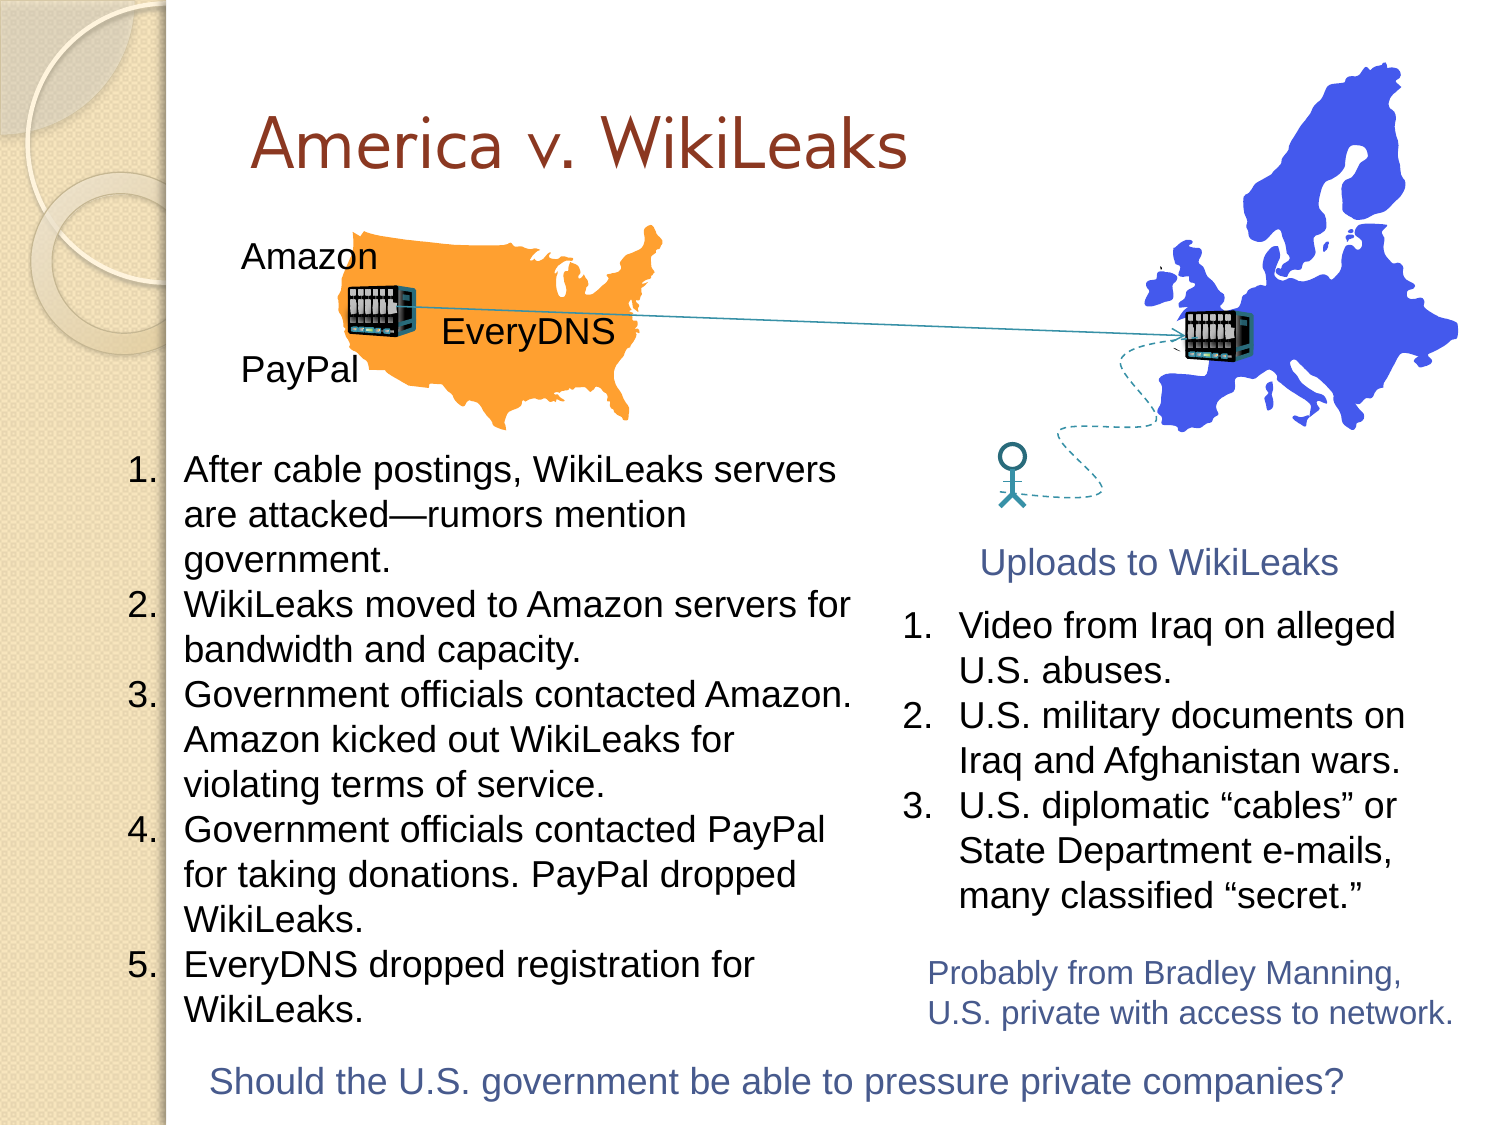

# America v. WikiLeaks

Amazon

EveryDNS

PayPal

After cable postings, WikiLeaks servers are attacked—rumors mention government.
WikiLeaks moved to Amazon servers for bandwidth and capacity.
Government officials contacted Amazon. Amazon kicked out WikiLeaks for violating terms of service.
Government officials contacted PayPal for taking donations. PayPal dropped WikiLeaks.
EveryDNS dropped registration for WikiLeaks.

Uploads to WikiLeaks
Video from Iraq on alleged U.S. abuses.
U.S. military documents on Iraq and Afghanistan wars.
U.S. diplomatic “cables” or State Department e-mails, many classified “secret.”
Probably from Bradley Manning, U.S. private with access to network.
Should the U.S. government be able to pressure private companies?